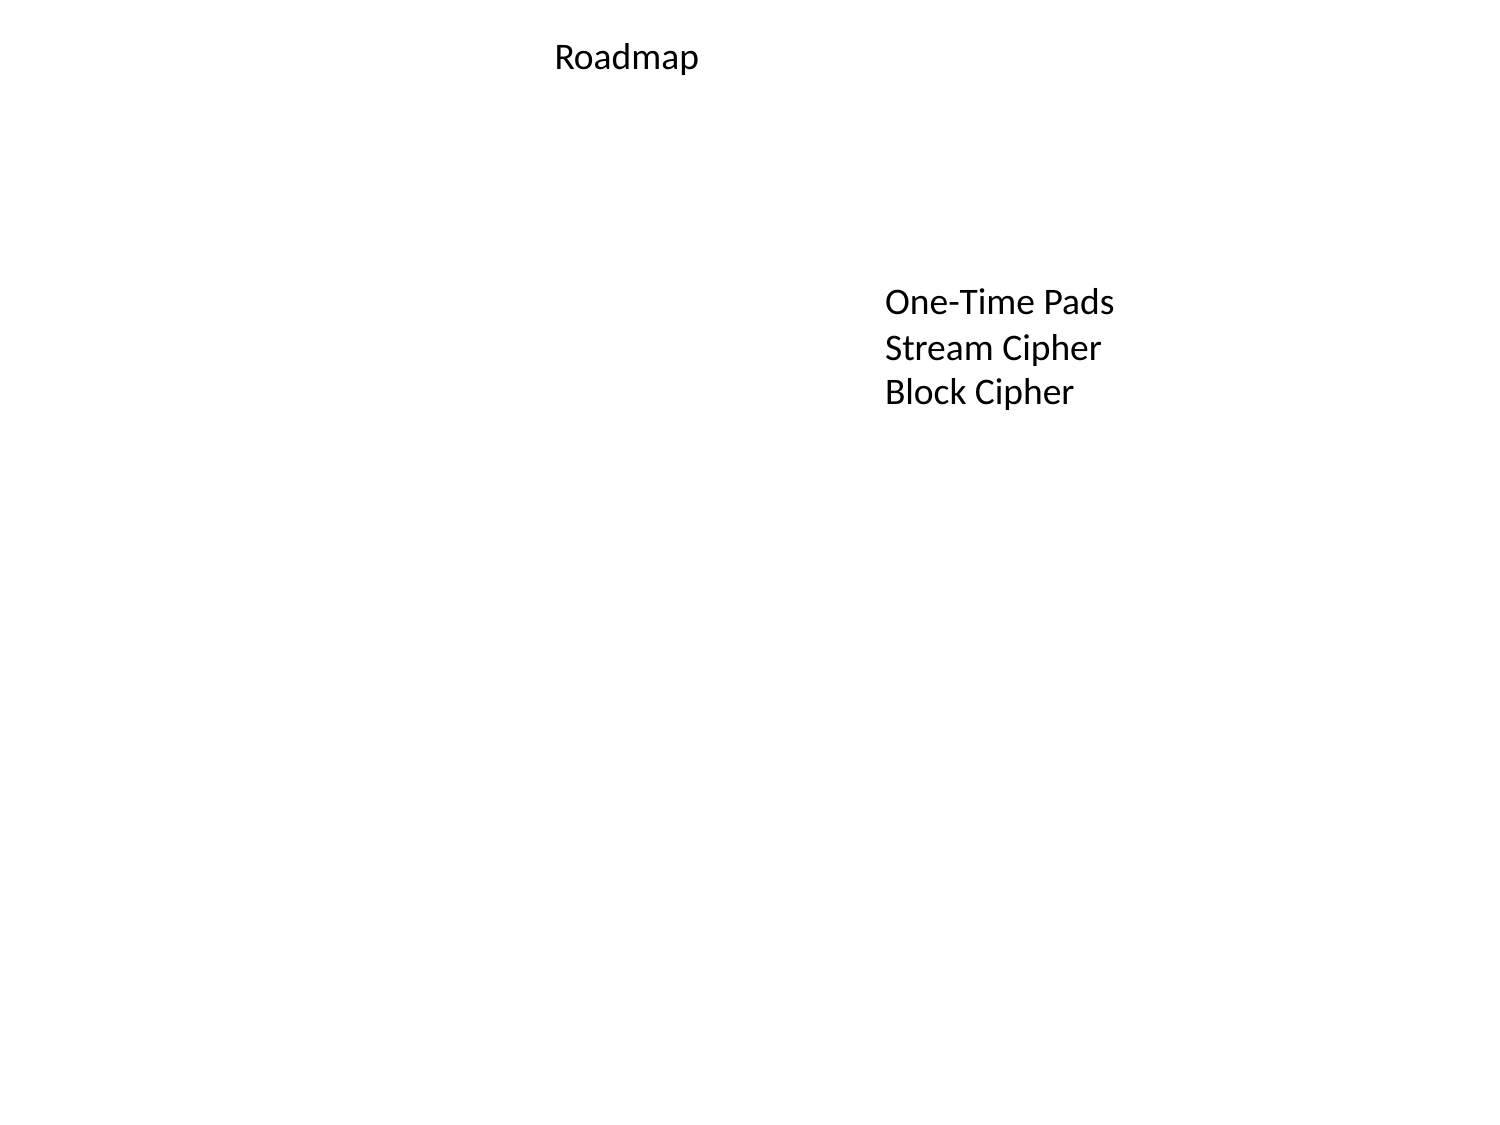

Roadmap
One-Time Pads
Stream Cipher
Block Cipher